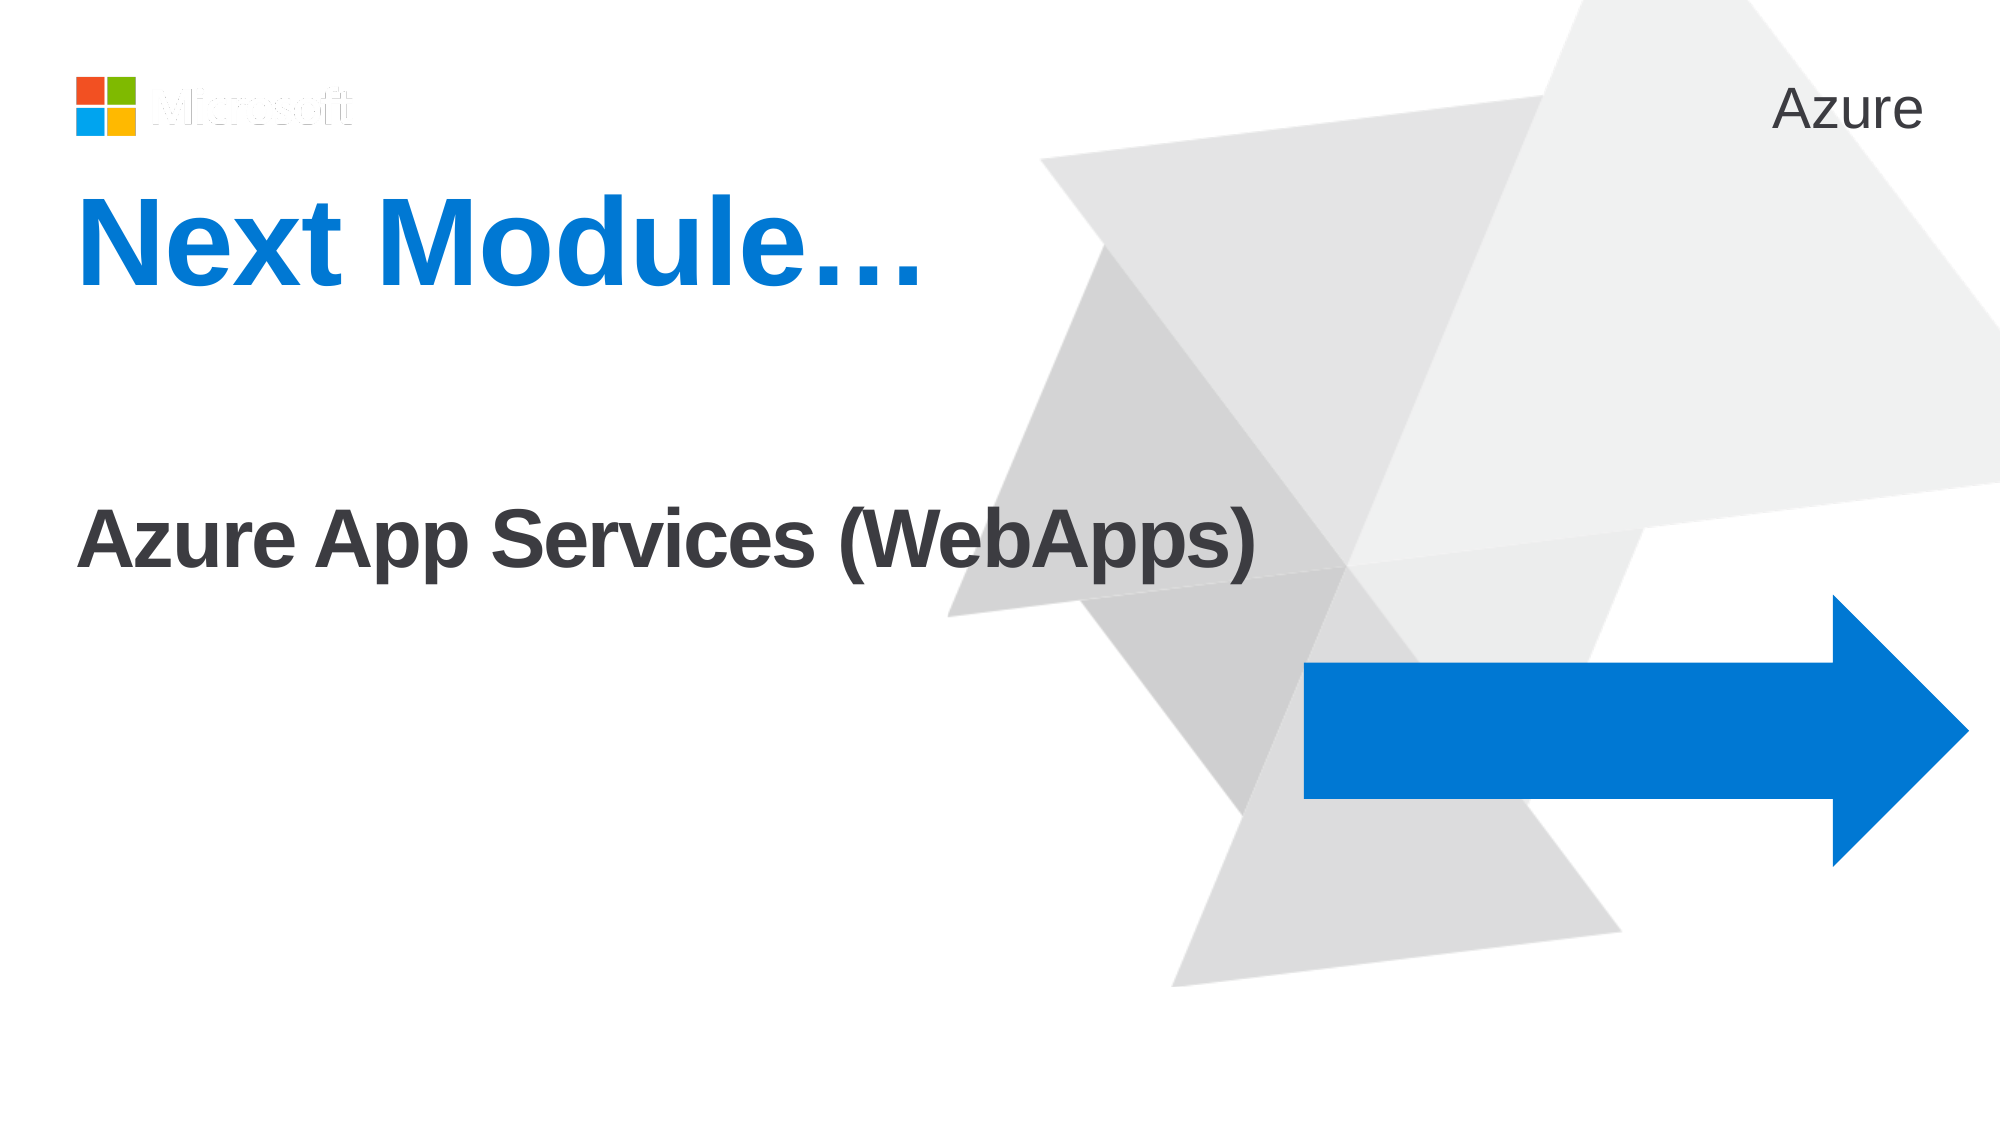

# Next Module…
Azure App Services (WebApps)

@pdtit		@007FFFlearning